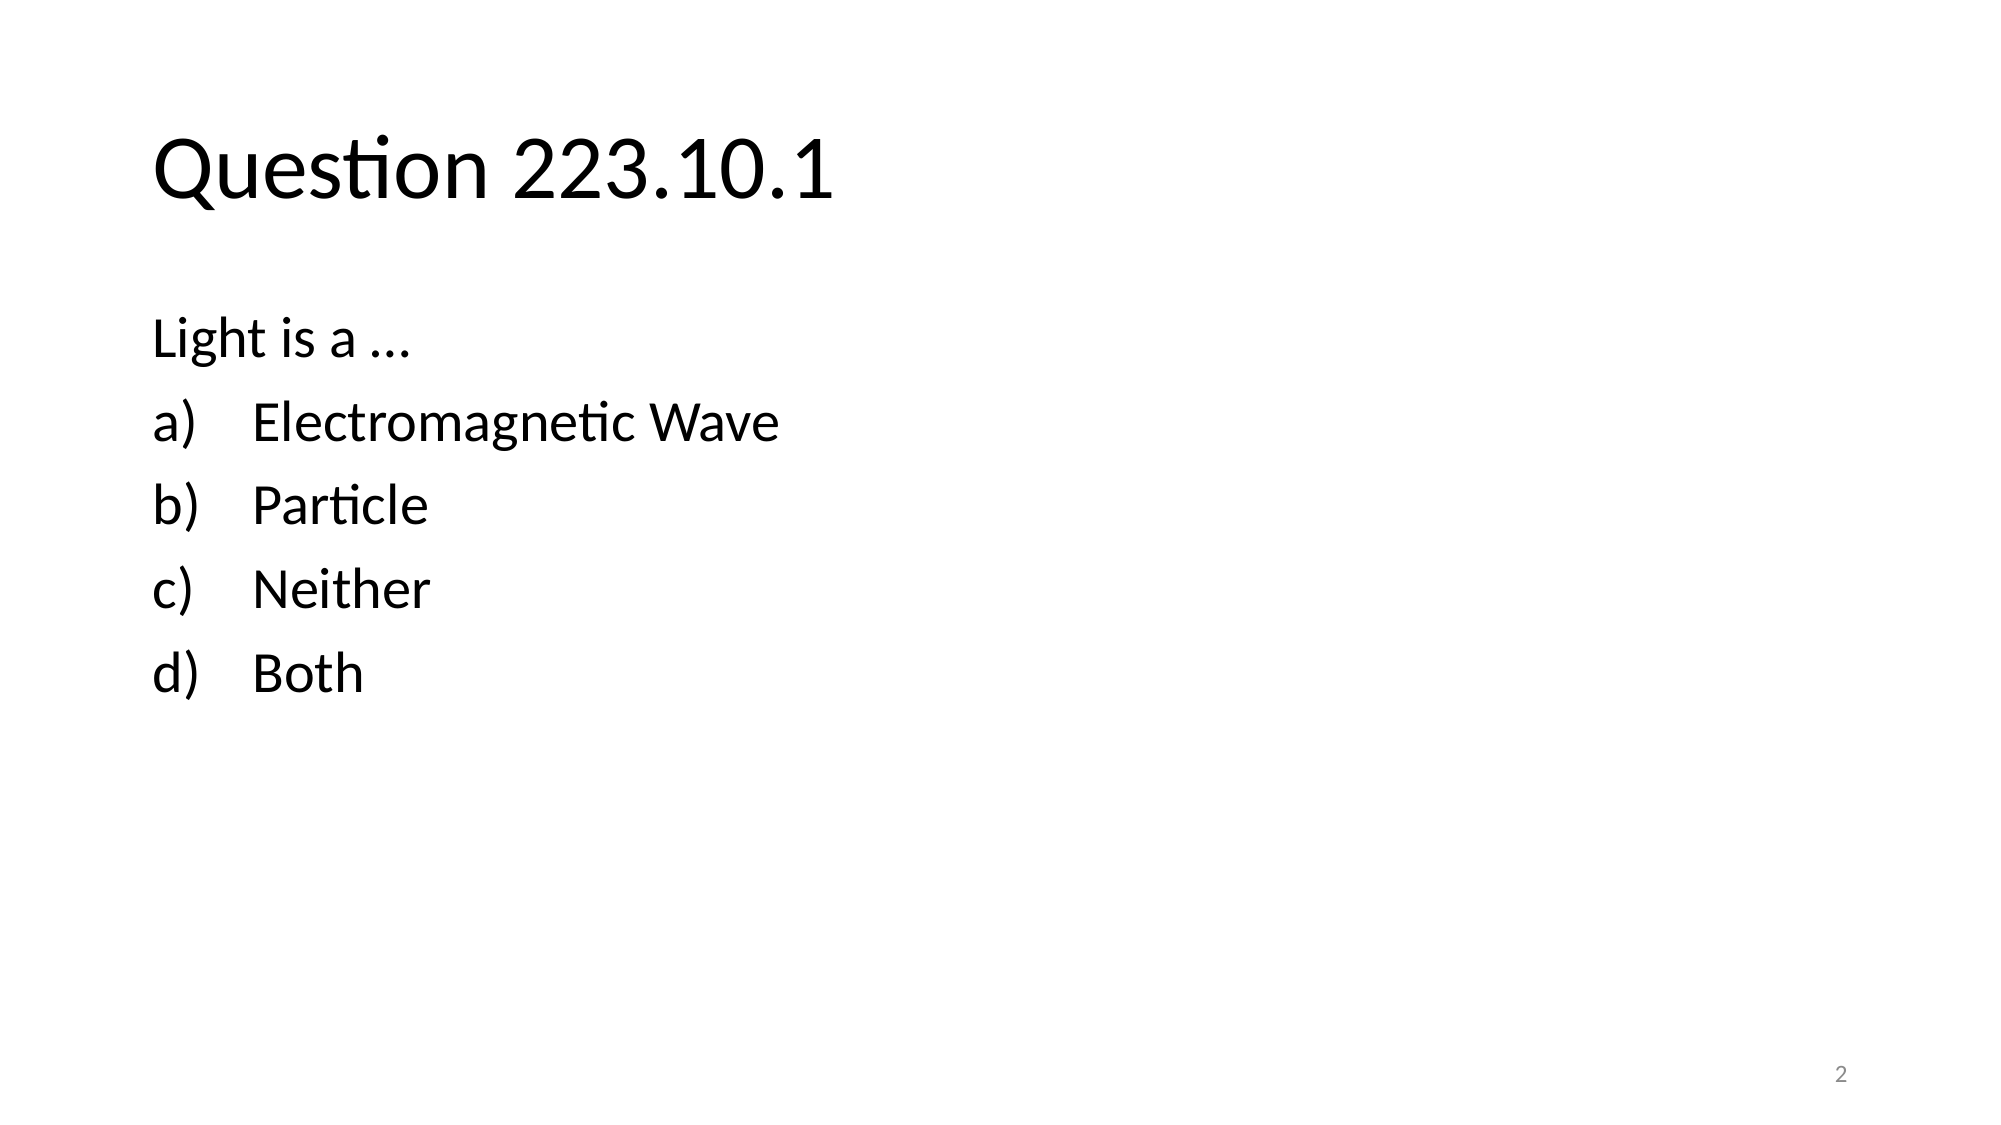

# Question 223.10.1
Light is a …
Electromagnetic Wave
Particle
Neither
Both
2